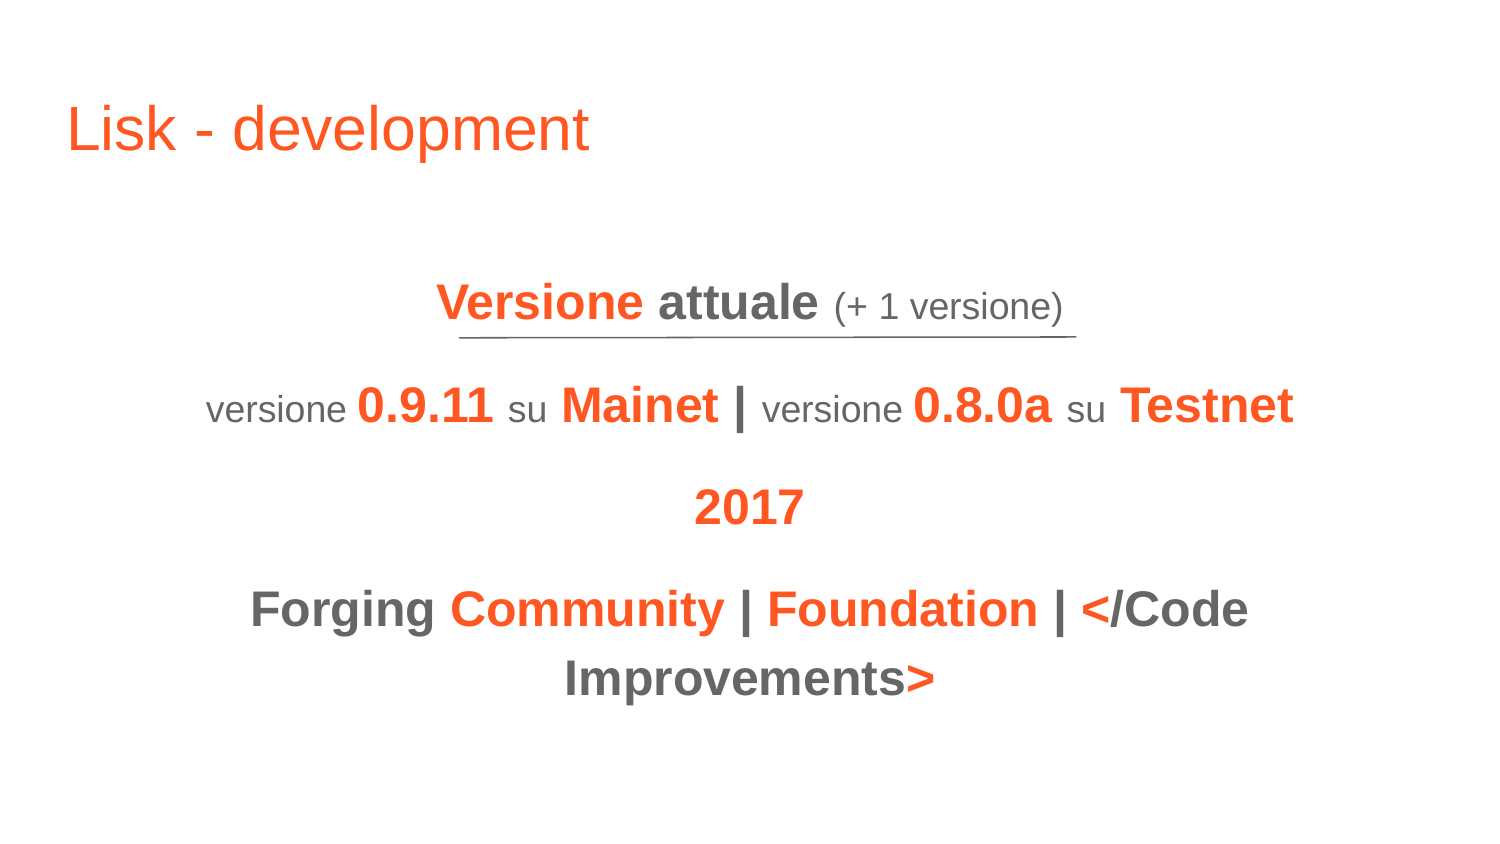

# Lisk - development
Versione attuale (+ 1 versione)
versione 0.9.11 su Mainet | versione 0.8.0a su Testnet
2017
Forging Community | Foundation | </Code Improvements>